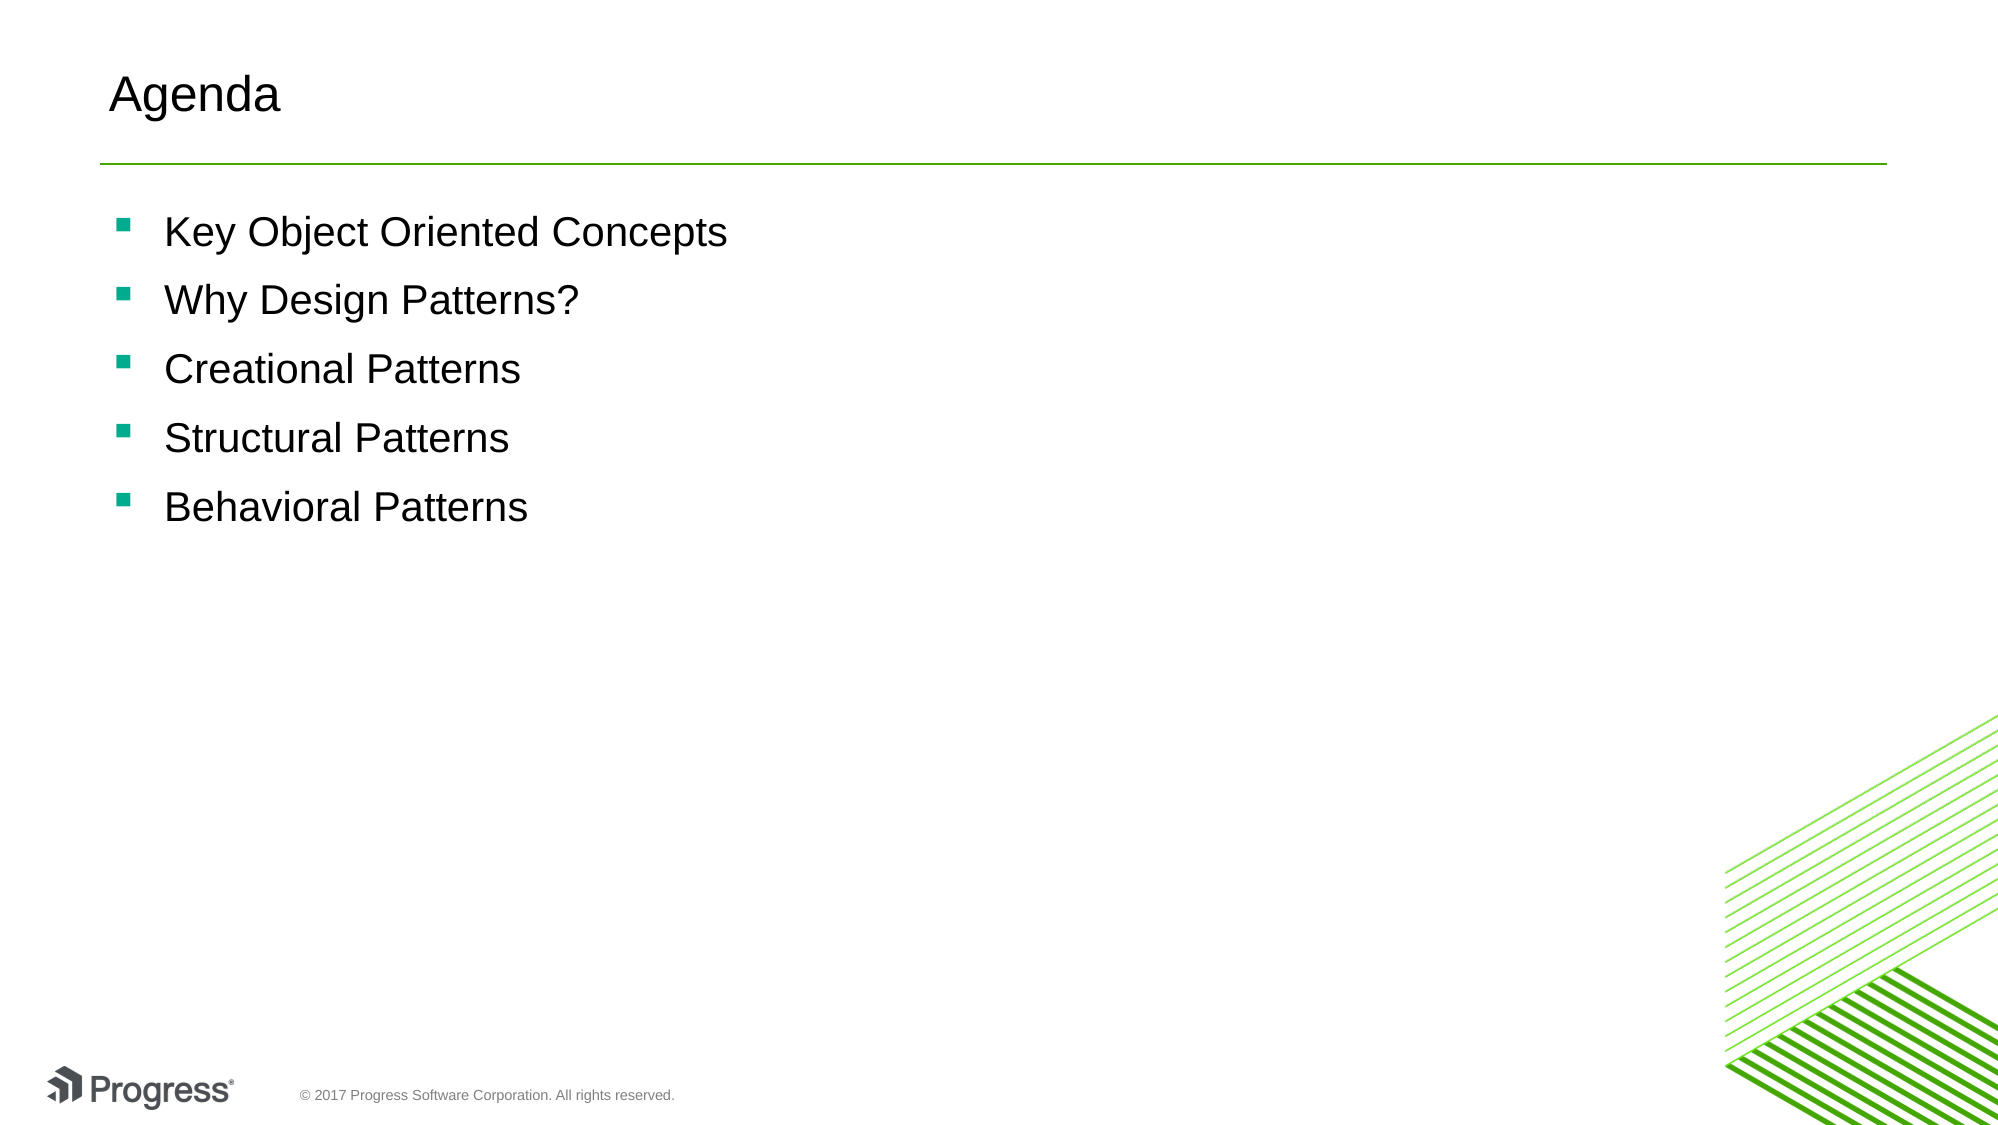

# Agenda
Key Object Oriented Concepts
Why Design Patterns?
Creational Patterns
Structural Patterns
Behavioral Patterns
7